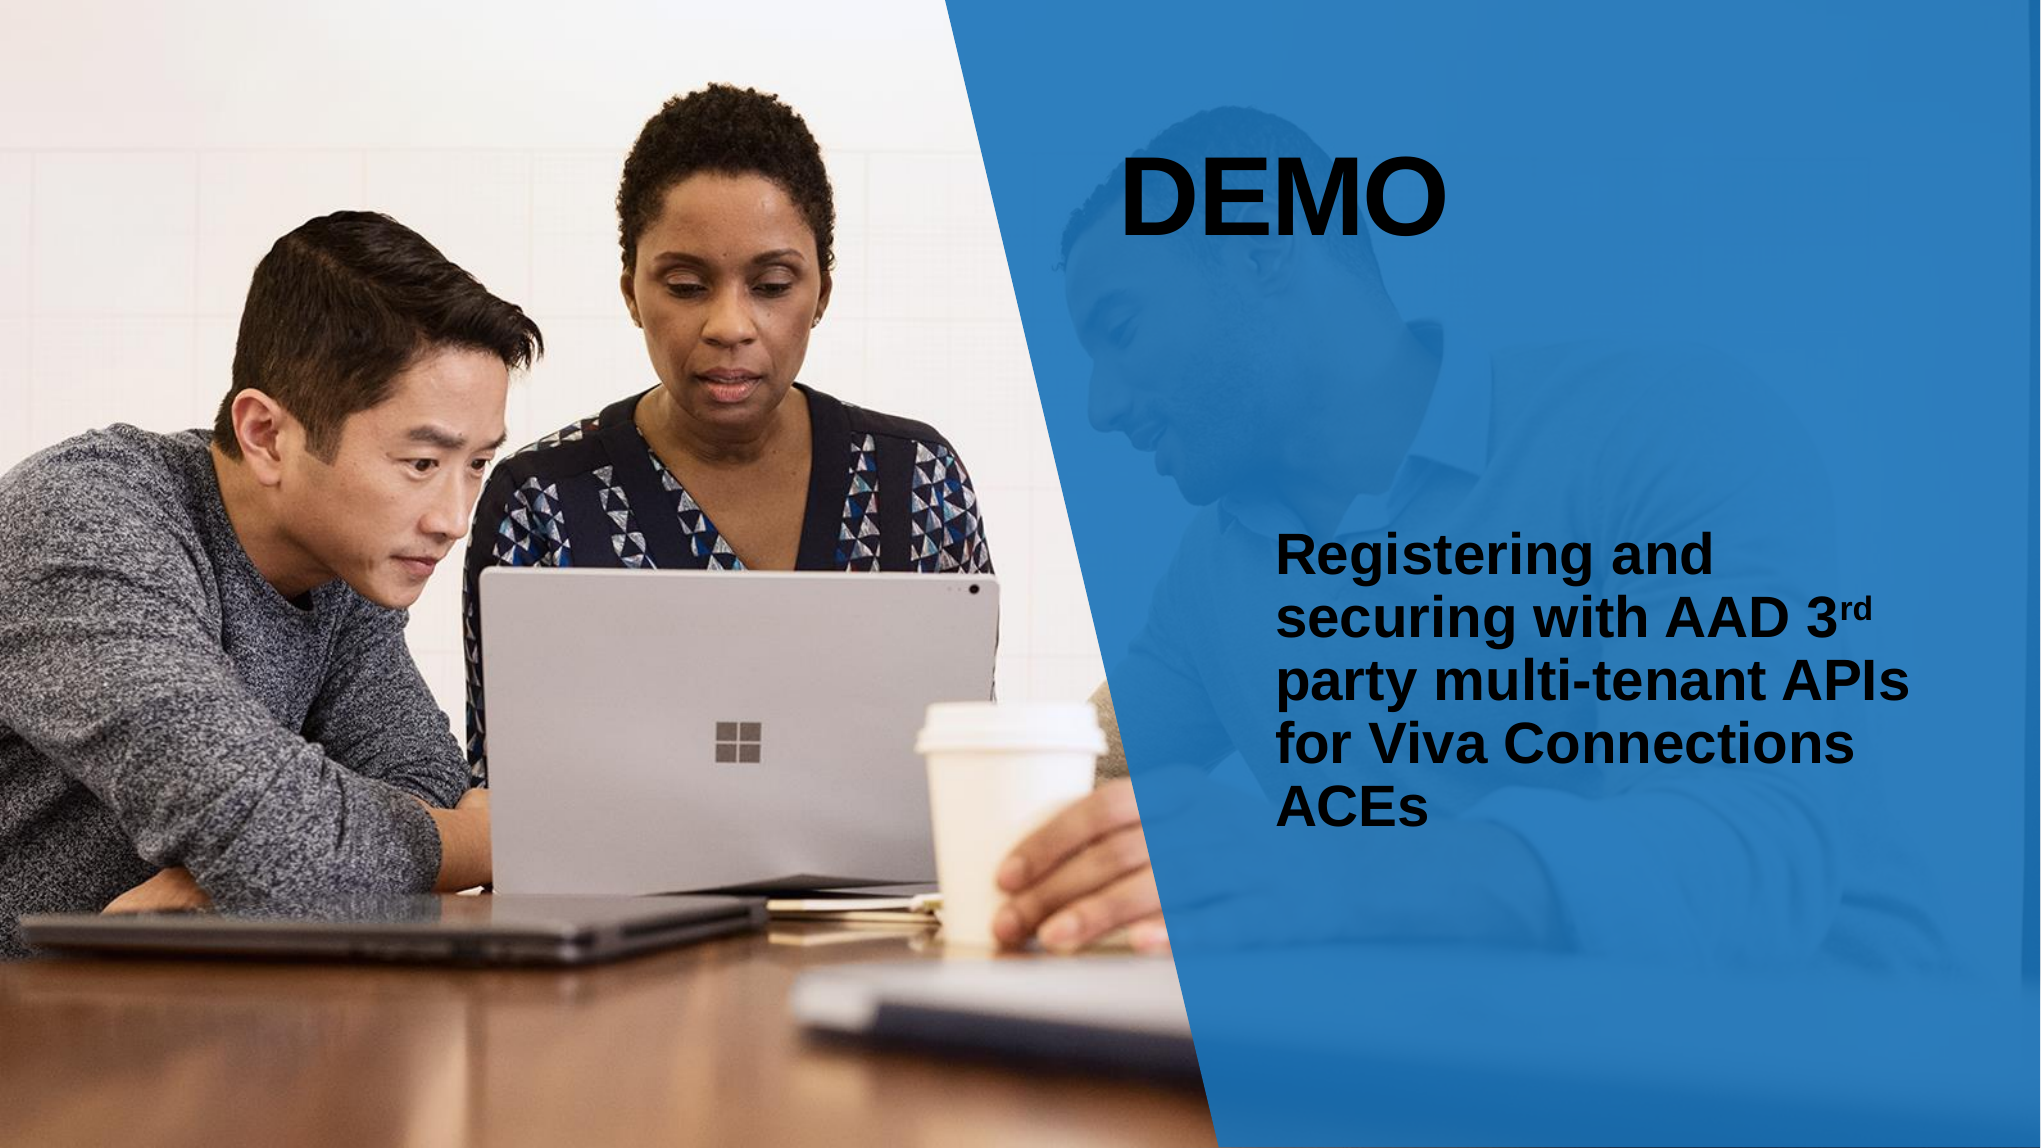

# DEMO
Registering and securing with AAD 3rd party multi-tenant APIs for Viva Connections ACEs